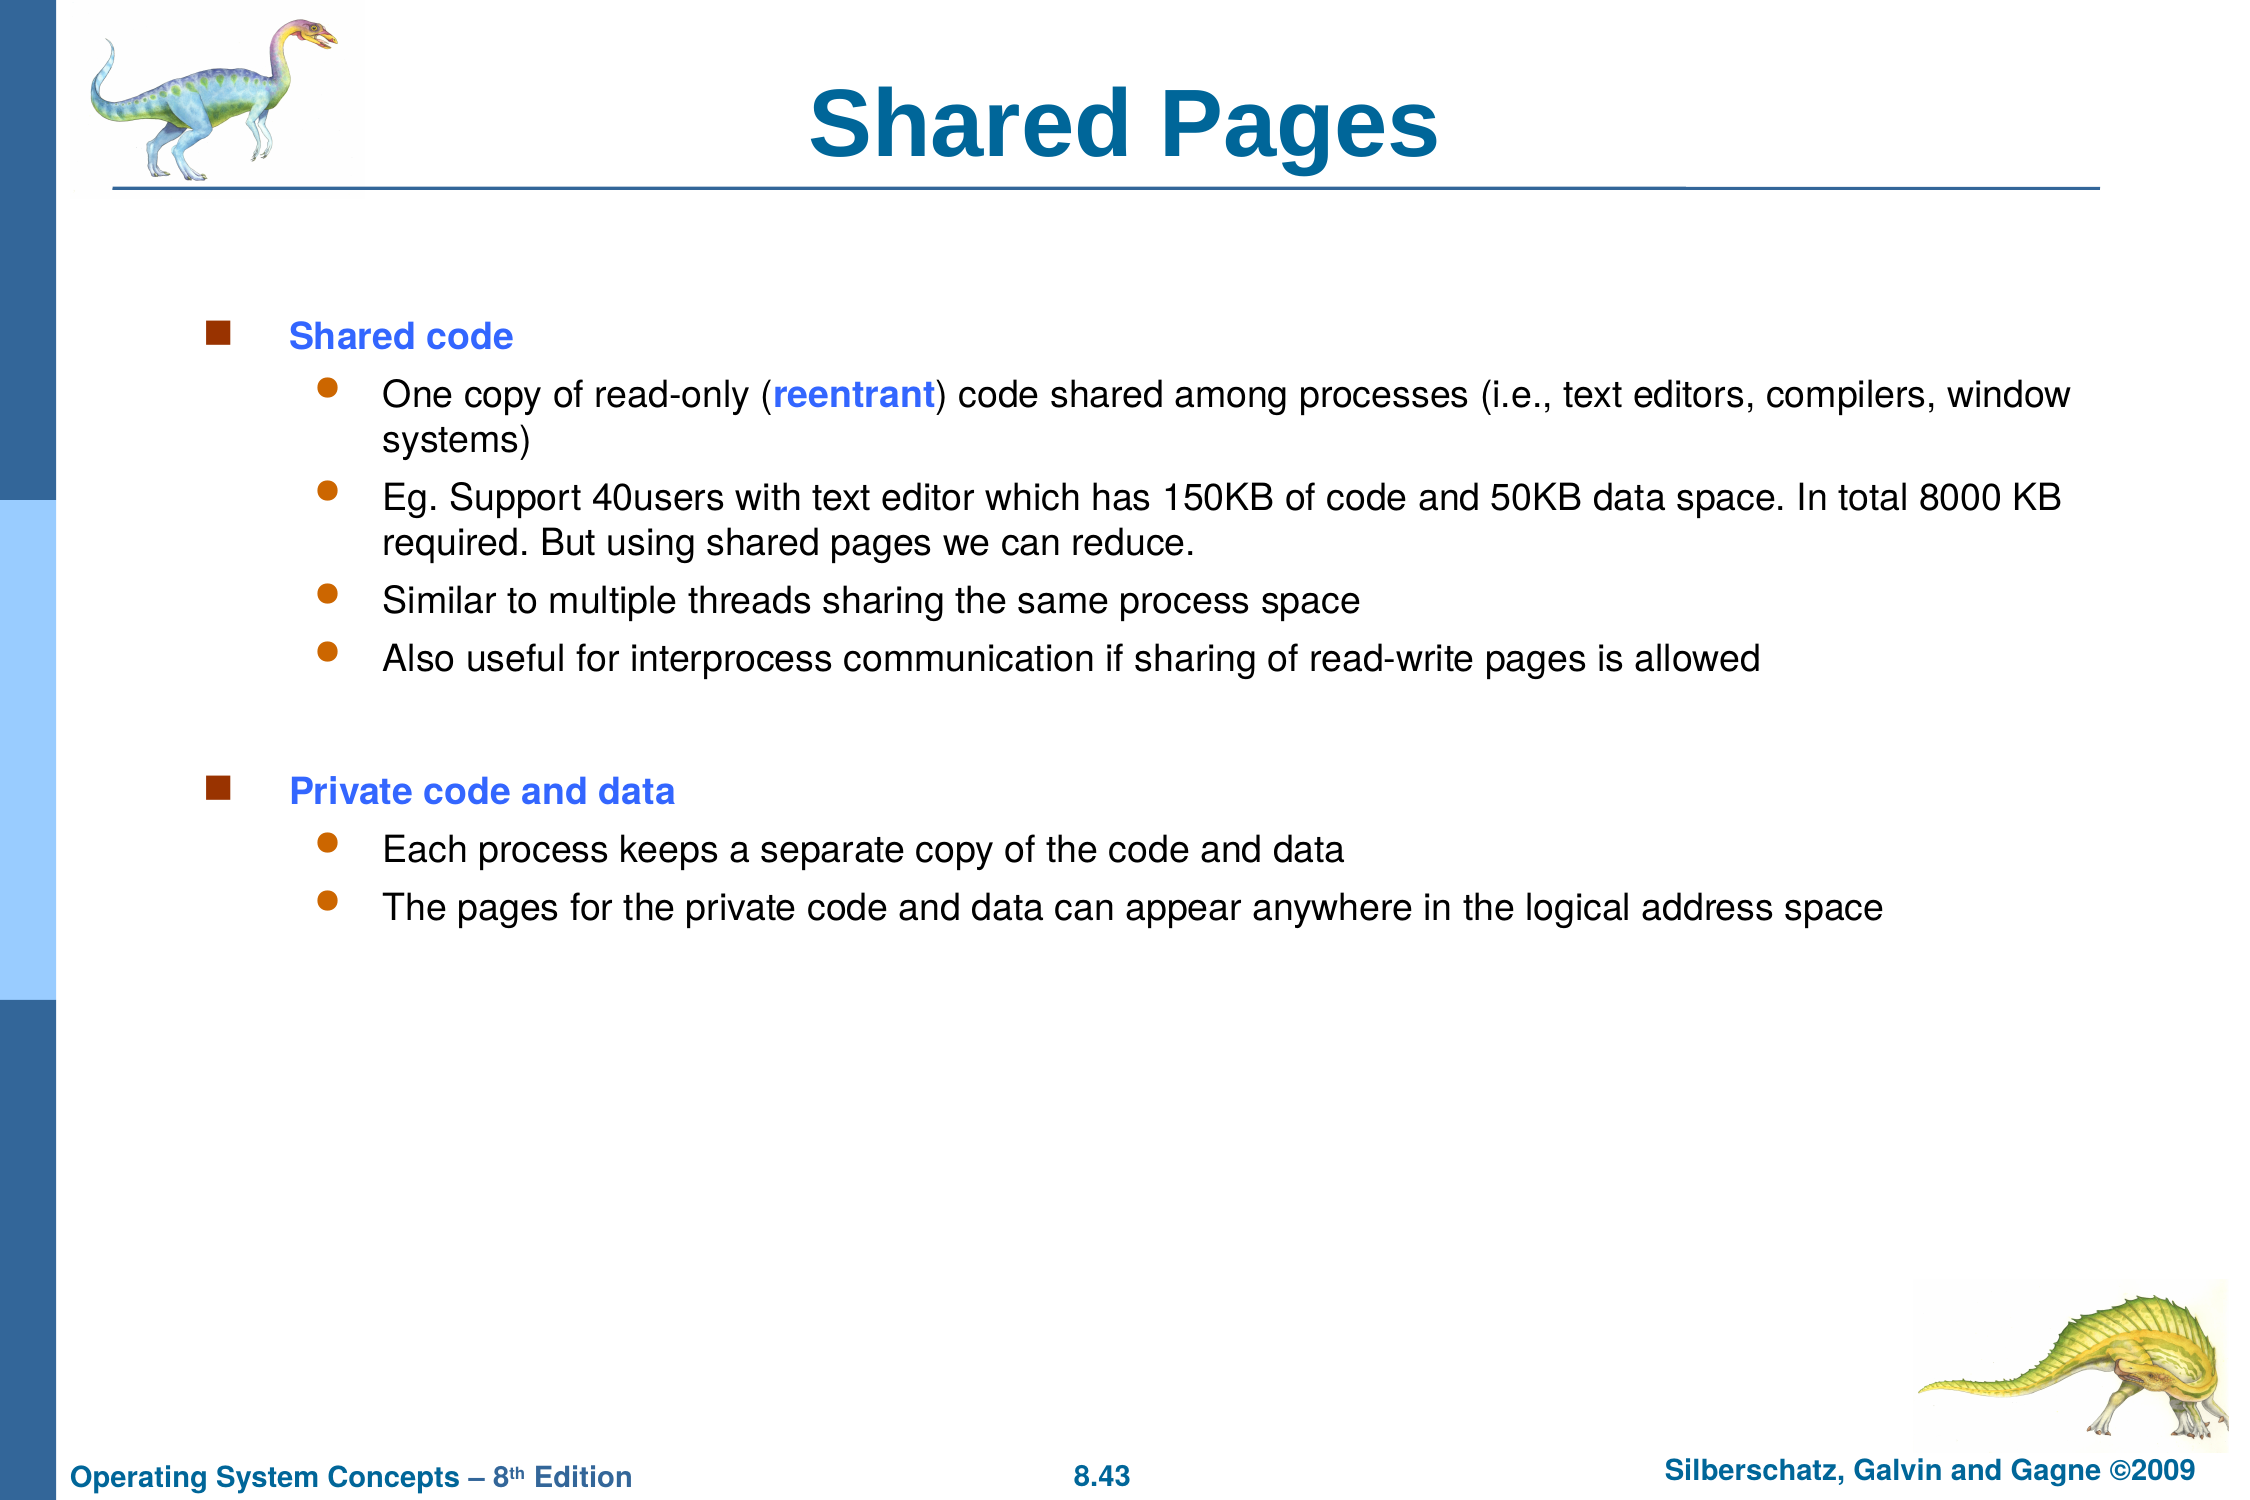

# Shared Pages
Shared code
One copy of read-only (reentrant) code shared among processes (i.e., text editors, compilers, window systems)
Eg. Support 40users with text editor which has 150KB of code and 50KB data space. In total 8000 KB required. But using shared pages we can reduce.
Similar to multiple threads sharing the same process space
Also useful for interprocess communication if sharing of read-write pages is allowed

Private code and data
Each process keeps a separate copy of the code and data
The pages for the private code and data can appear anywhere in the logical address space